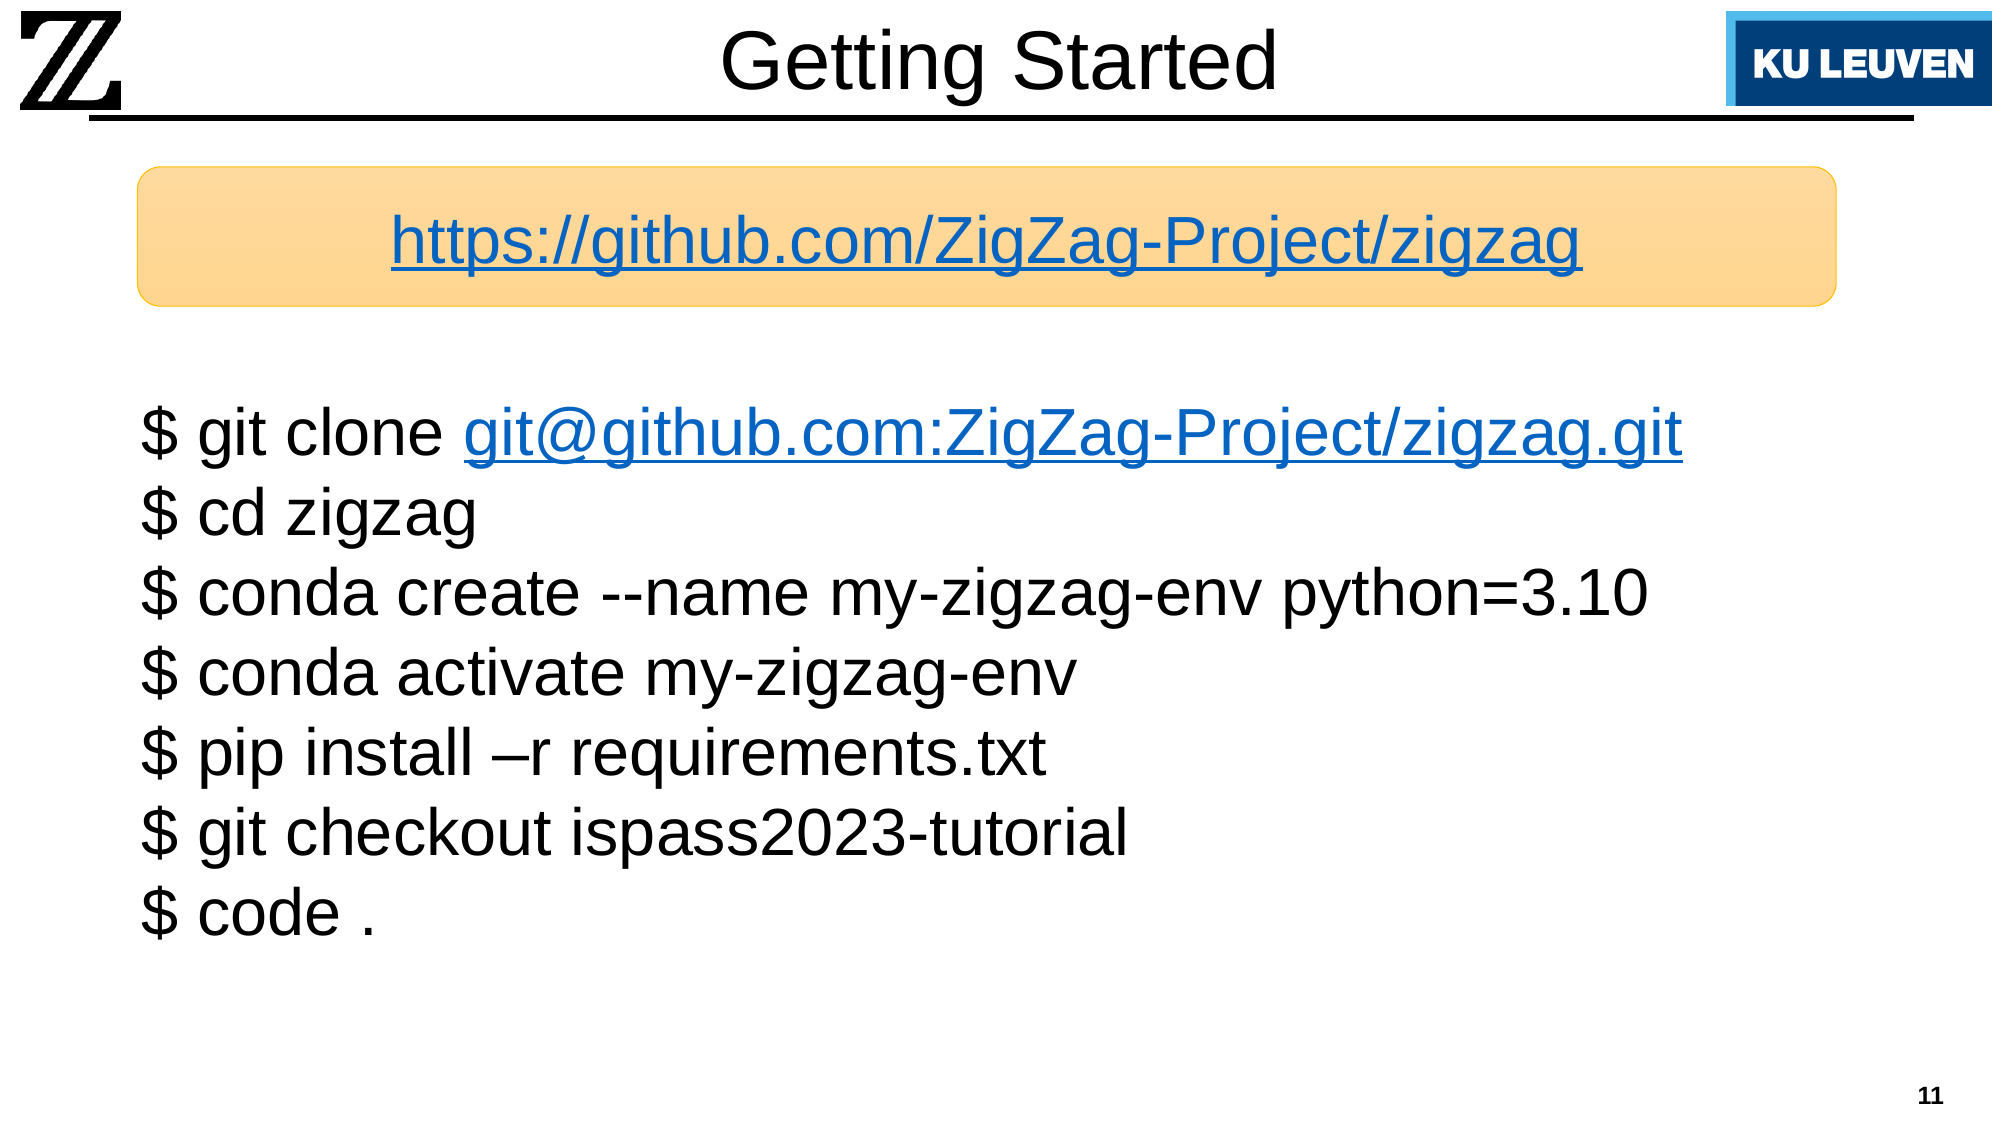

# Getting Started
https://github.com/ZigZag-Project/zigzag
$ git clone git@github.com:ZigZag-Project/zigzag.git
$ cd zigzag
$ conda create --name my-zigzag-env python=3.10
$ conda activate my-zigzag-env
$ pip install –r requirements.txt
$ git checkout ispass2023-tutorial
$ code .